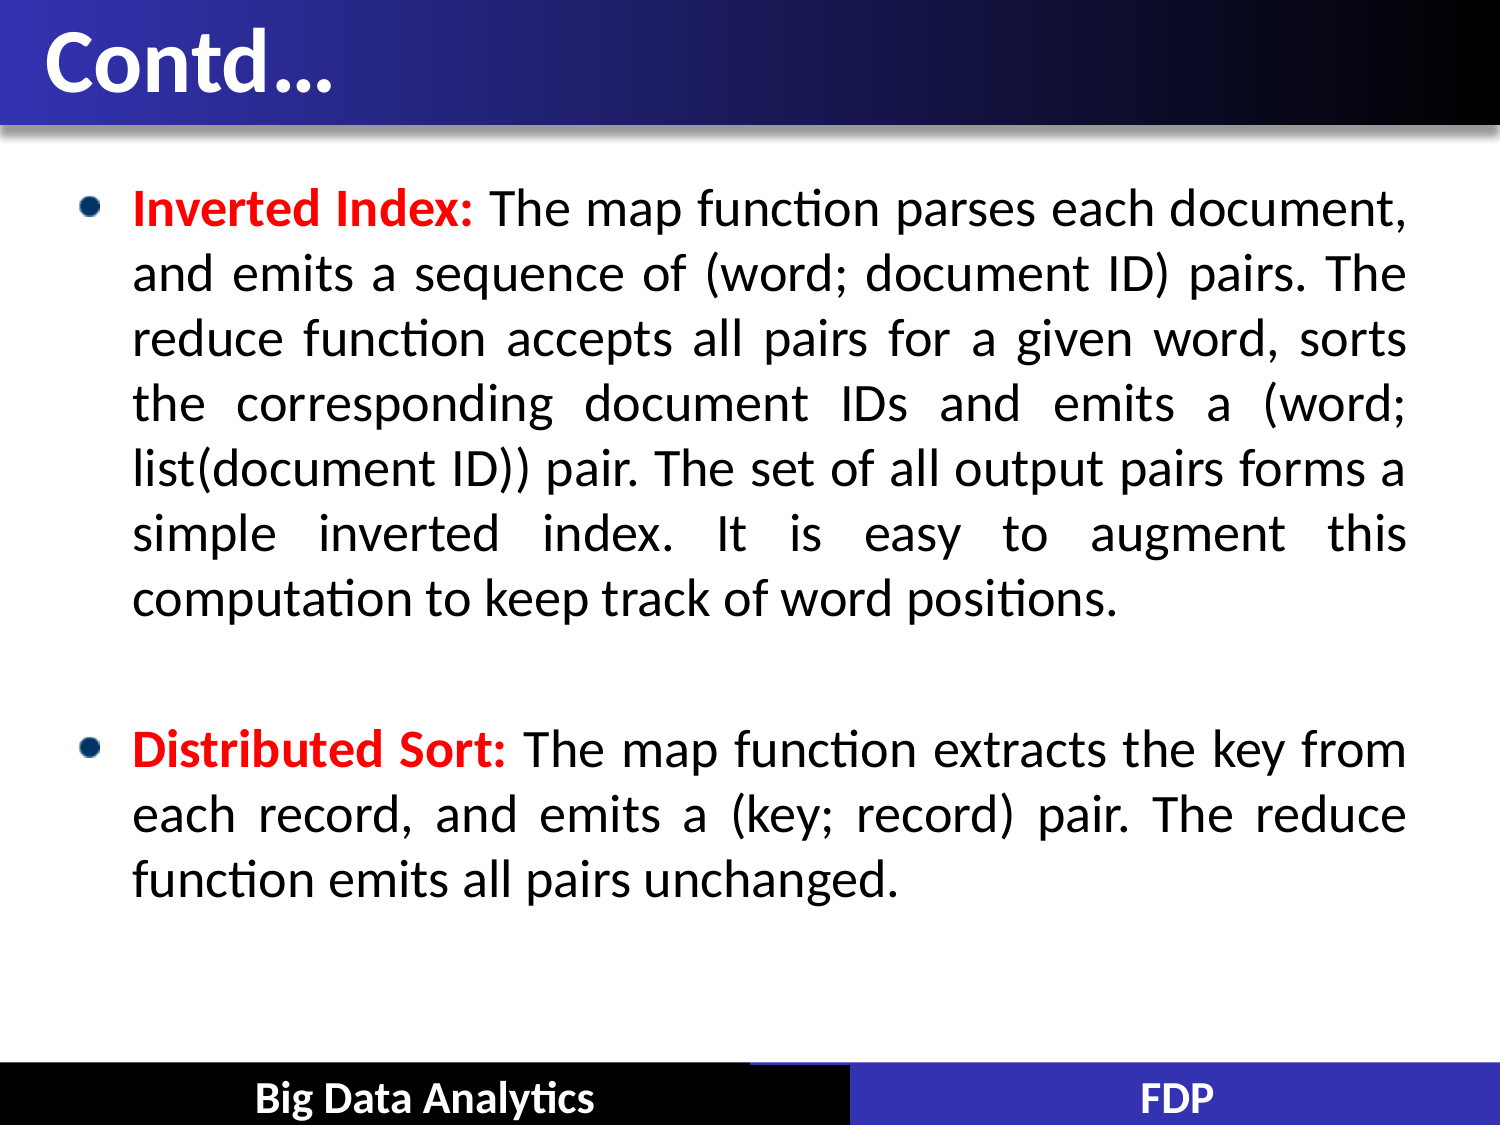

# Contd…
Inverted Index: The map function parses each document, and emits a sequence of (word; document ID) pairs. The reduce function accepts all pairs for a given word, sorts the corresponding document IDs and emits a (word; list(document ID)) pair. The set of all output pairs forms a simple inverted index. It is easy to augment this computation to keep track of word positions.

Distributed Sort: The map function extracts the key from each record, and emits a (key; record) pair. The reduce function emits all pairs unchanged.
Big Data Analytics
FDP